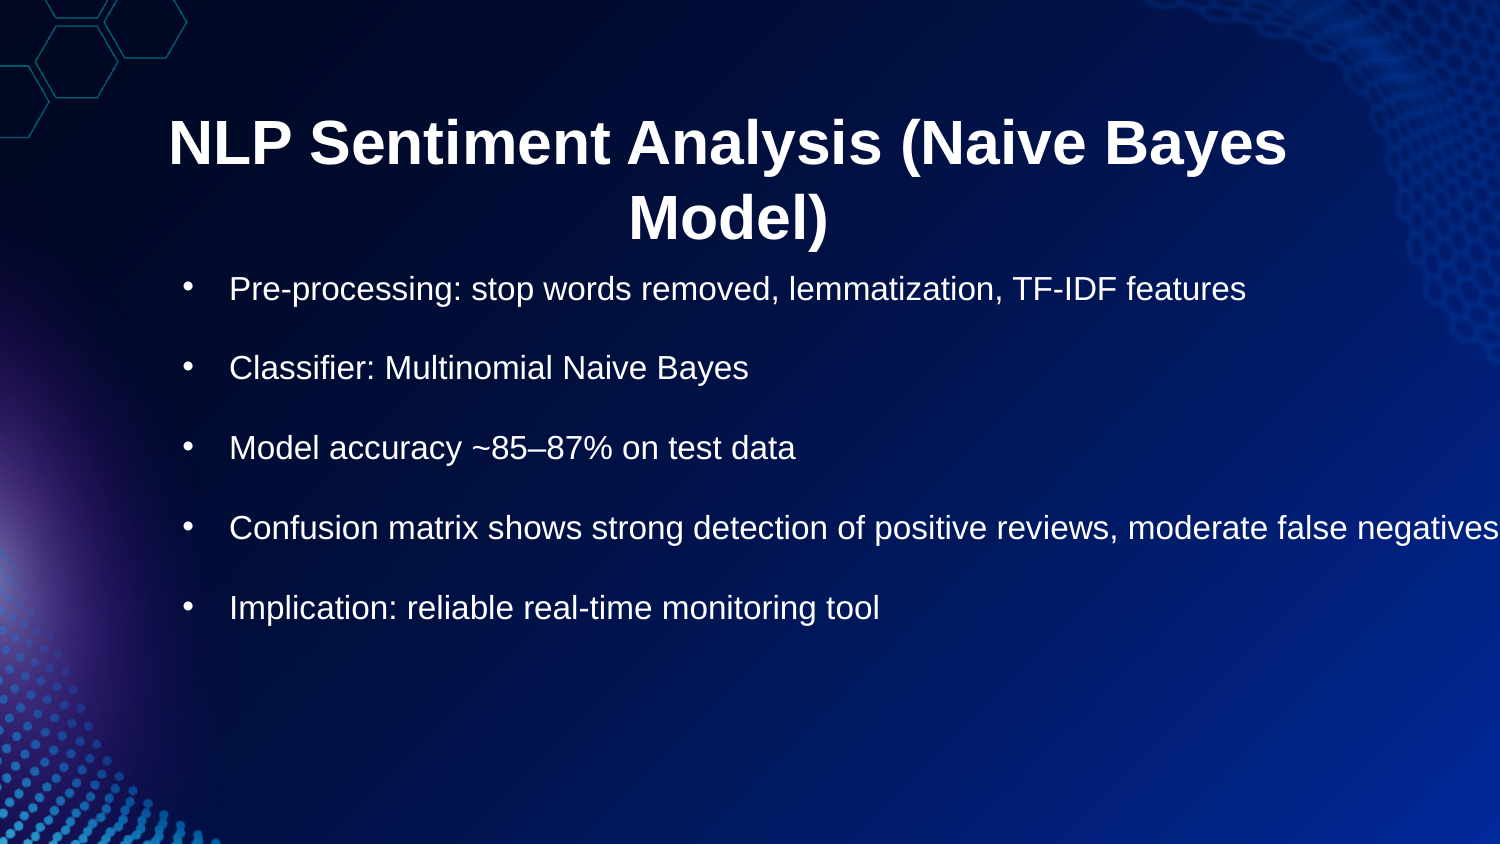

# NLP Sentiment Analysis (Naive Bayes Model)
Pre-processing: stop words removed, lemmatization, TF-IDF features

Classifier: Multinomial Naive Bayes

Model accuracy ~85–87% on test data

Confusion matrix shows strong detection of positive reviews, moderate false negatives

Implication: reliable real-time monitoring tool